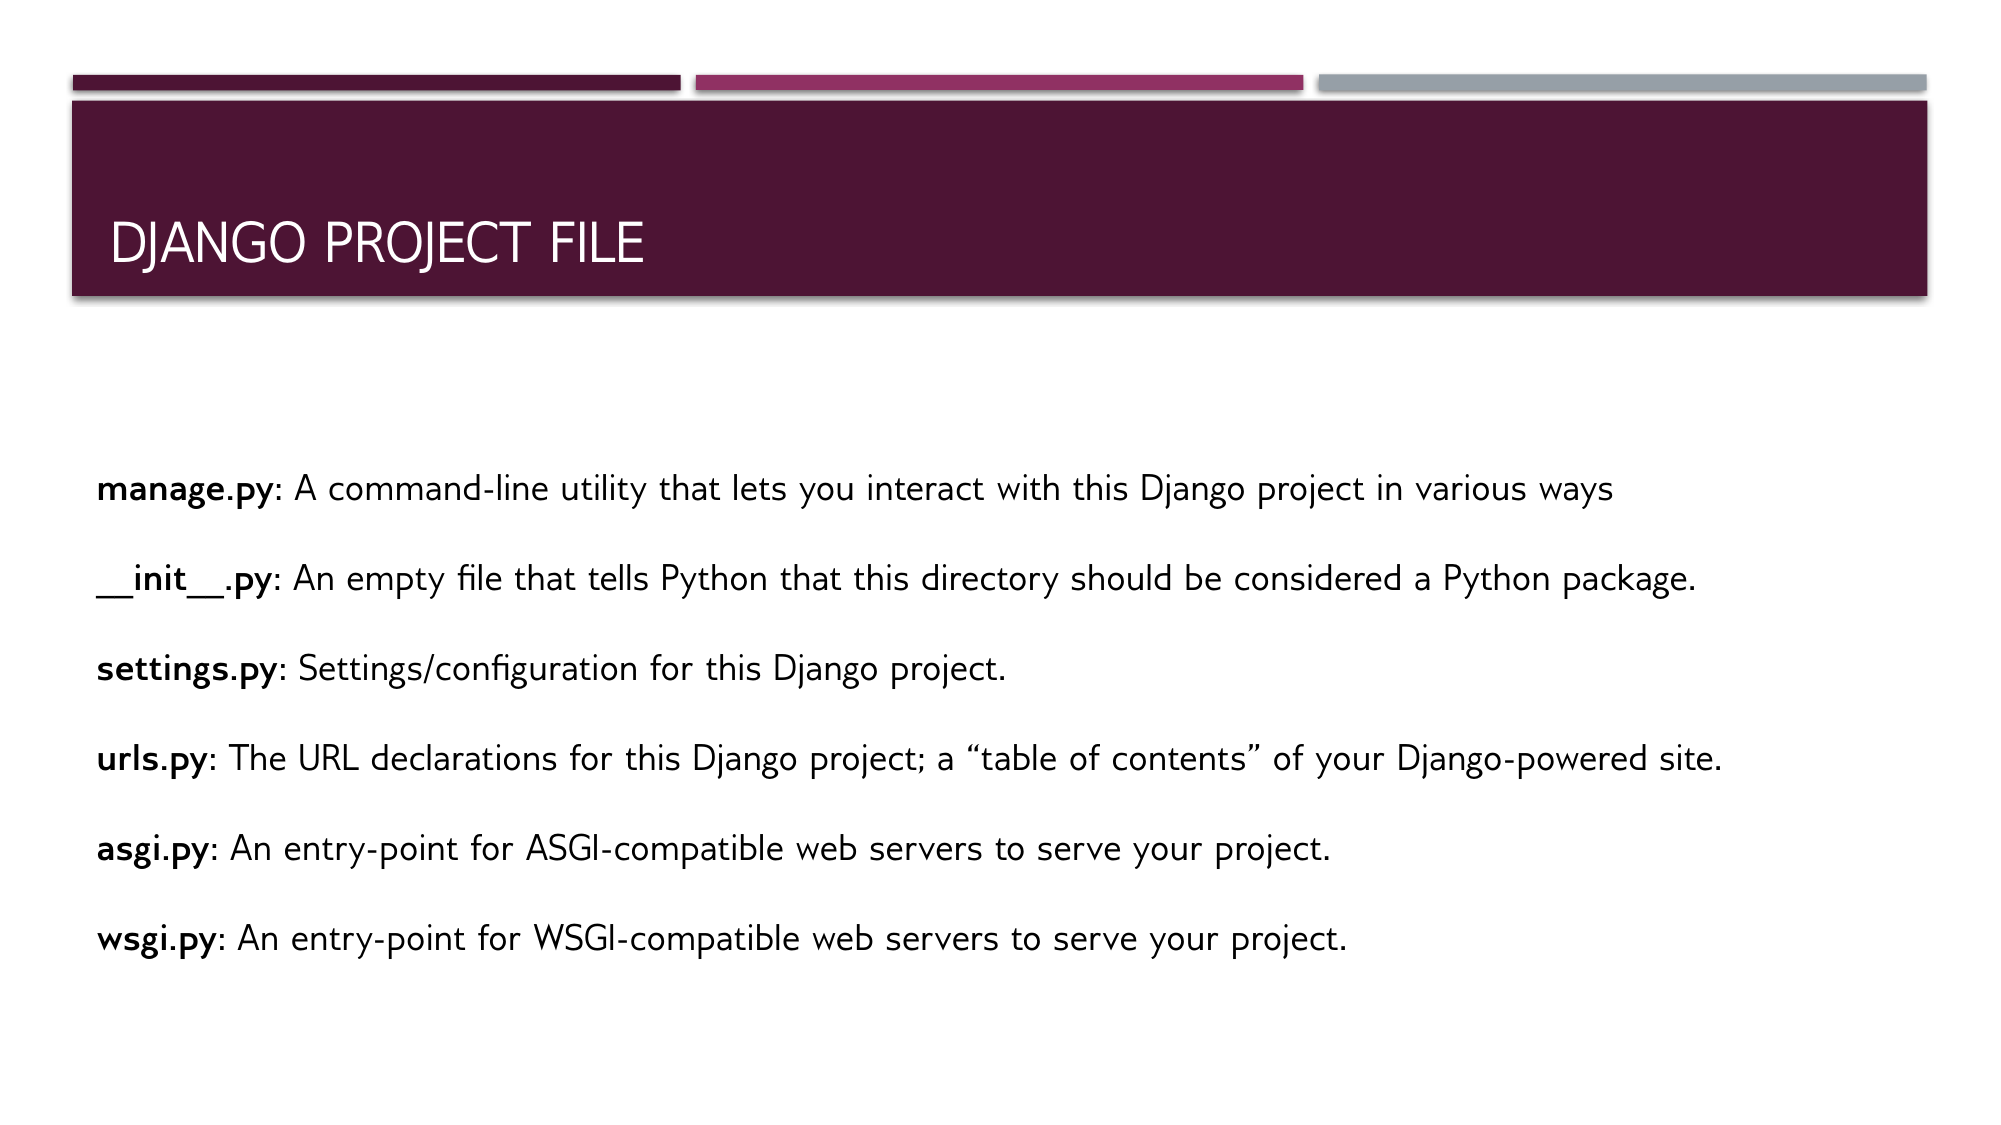

# Django project file
manage.py: A command-line utility that lets you interact with this Django project in various ways

__init__.py: An empty file that tells Python that this directory should be considered a Python package.

settings.py: Settings/configuration for this Django project.

urls.py: The URL declarations for this Django project; a “table of contents” of your Django-powered site.

asgi.py: An entry-point for ASGI-compatible web servers to serve your project.

wsgi.py: An entry-point for WSGI-compatible web servers to serve your project.